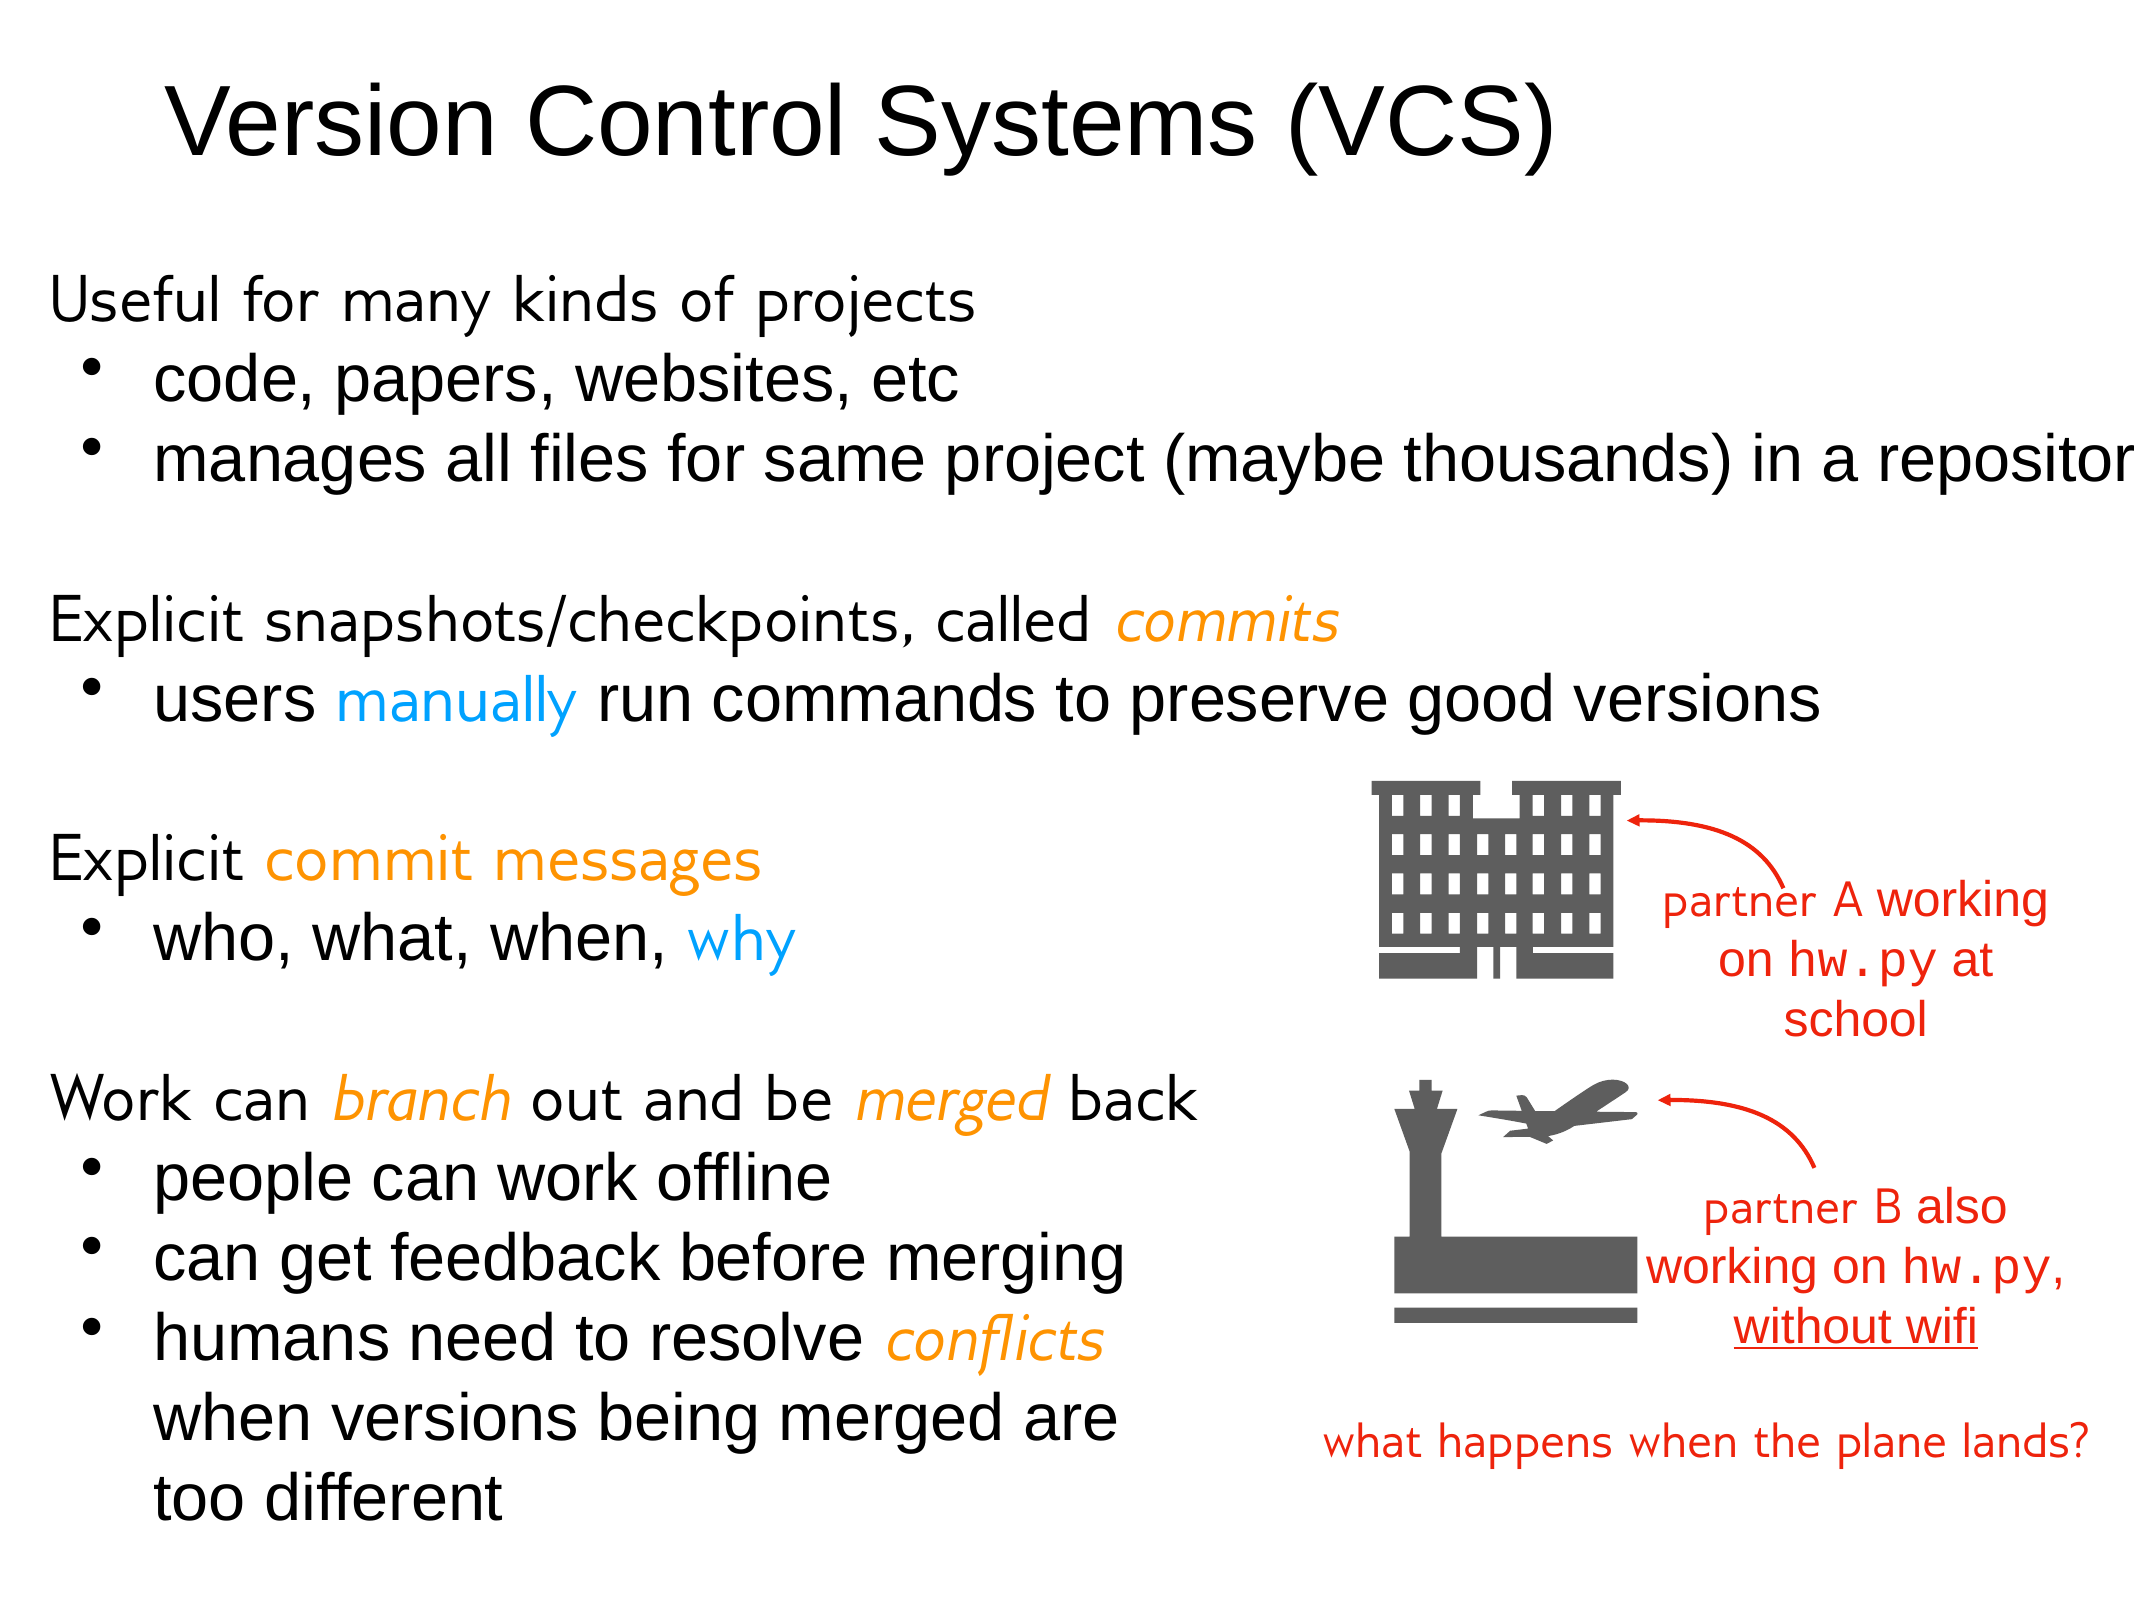

# Version Control Systems (VCS)
Useful for many kinds of projects
code, papers, websites, etc
manages all files for same project (maybe thousands) in a repository

Explicit snapshots/checkpoints, called commits
users manually run commands to preserve good versions

Explicit commit messages
who, what, when, why

Work can branch out and be merged back
people can work offline
can get feedback before merging
humans need to resolve conflicts
when versions being merged are
too different

partner A working on hw.py at school

partner B also working on hw.py, without wifi
what happens when the plane lands?